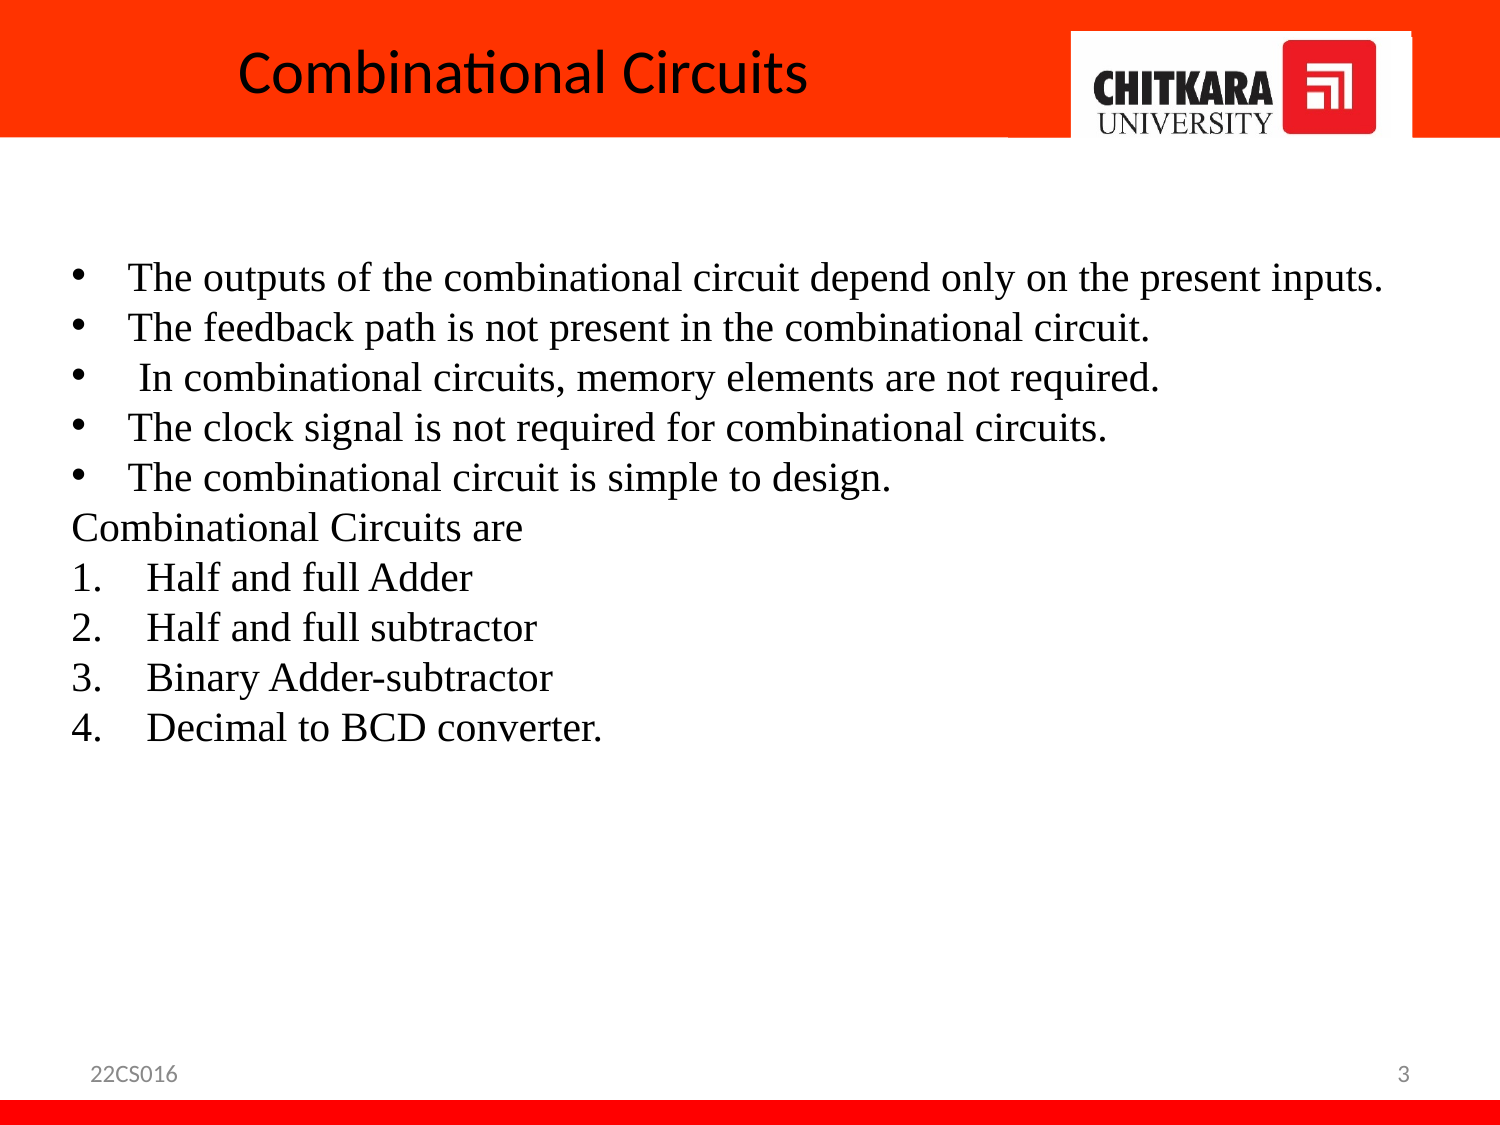

# Combinational Circuits
The outputs of the combinational circuit depend only on the present inputs.
The feedback path is not present in the combinational circuit.
 In combinational circuits, memory elements are not required.
The clock signal is not required for combinational circuits.
The combinational circuit is simple to design.
Combinational Circuits are
Half and full Adder
Half and full subtractor
Binary Adder-subtractor
Decimal to BCD converter.

22CS016
3